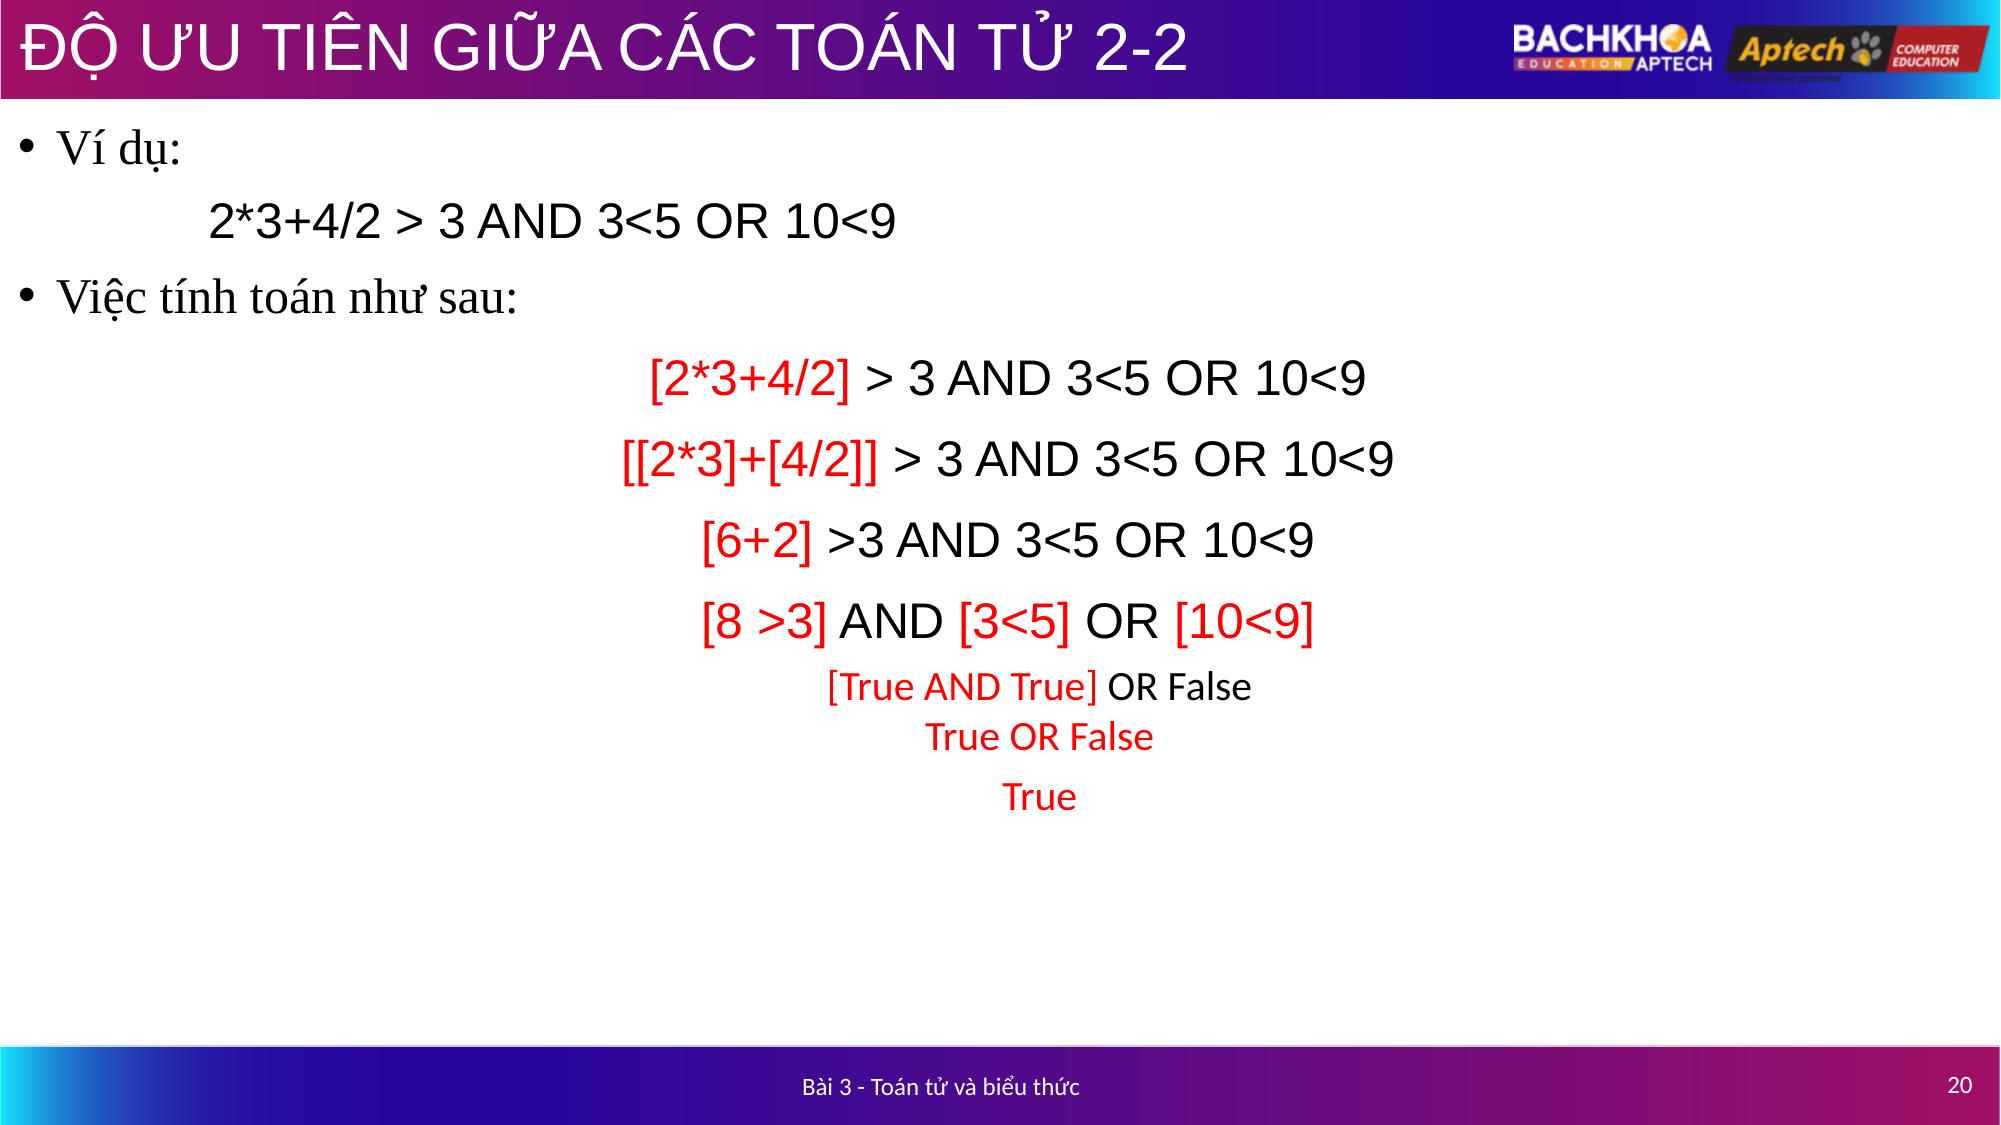

# ĐỘ ƯU TIÊN GIỮA CÁC TOÁN TỬ 2-2
Ví dụ:
	 2*3+4/2 > 3 AND 3<5 OR 10<9
Việc tính toán như sau:
[2*3+4/2] > 3 AND 3<5 OR 10<9
[[2*3]+[4/2]] > 3 AND 3<5 OR 10<9
[6+2] >3 AND 3<5 OR 10<9
[8 >3] AND [3<5] OR [10<9]
[True AND True] OR False
True OR False
True

20
Bài 3 - Toán tử và biểu thức